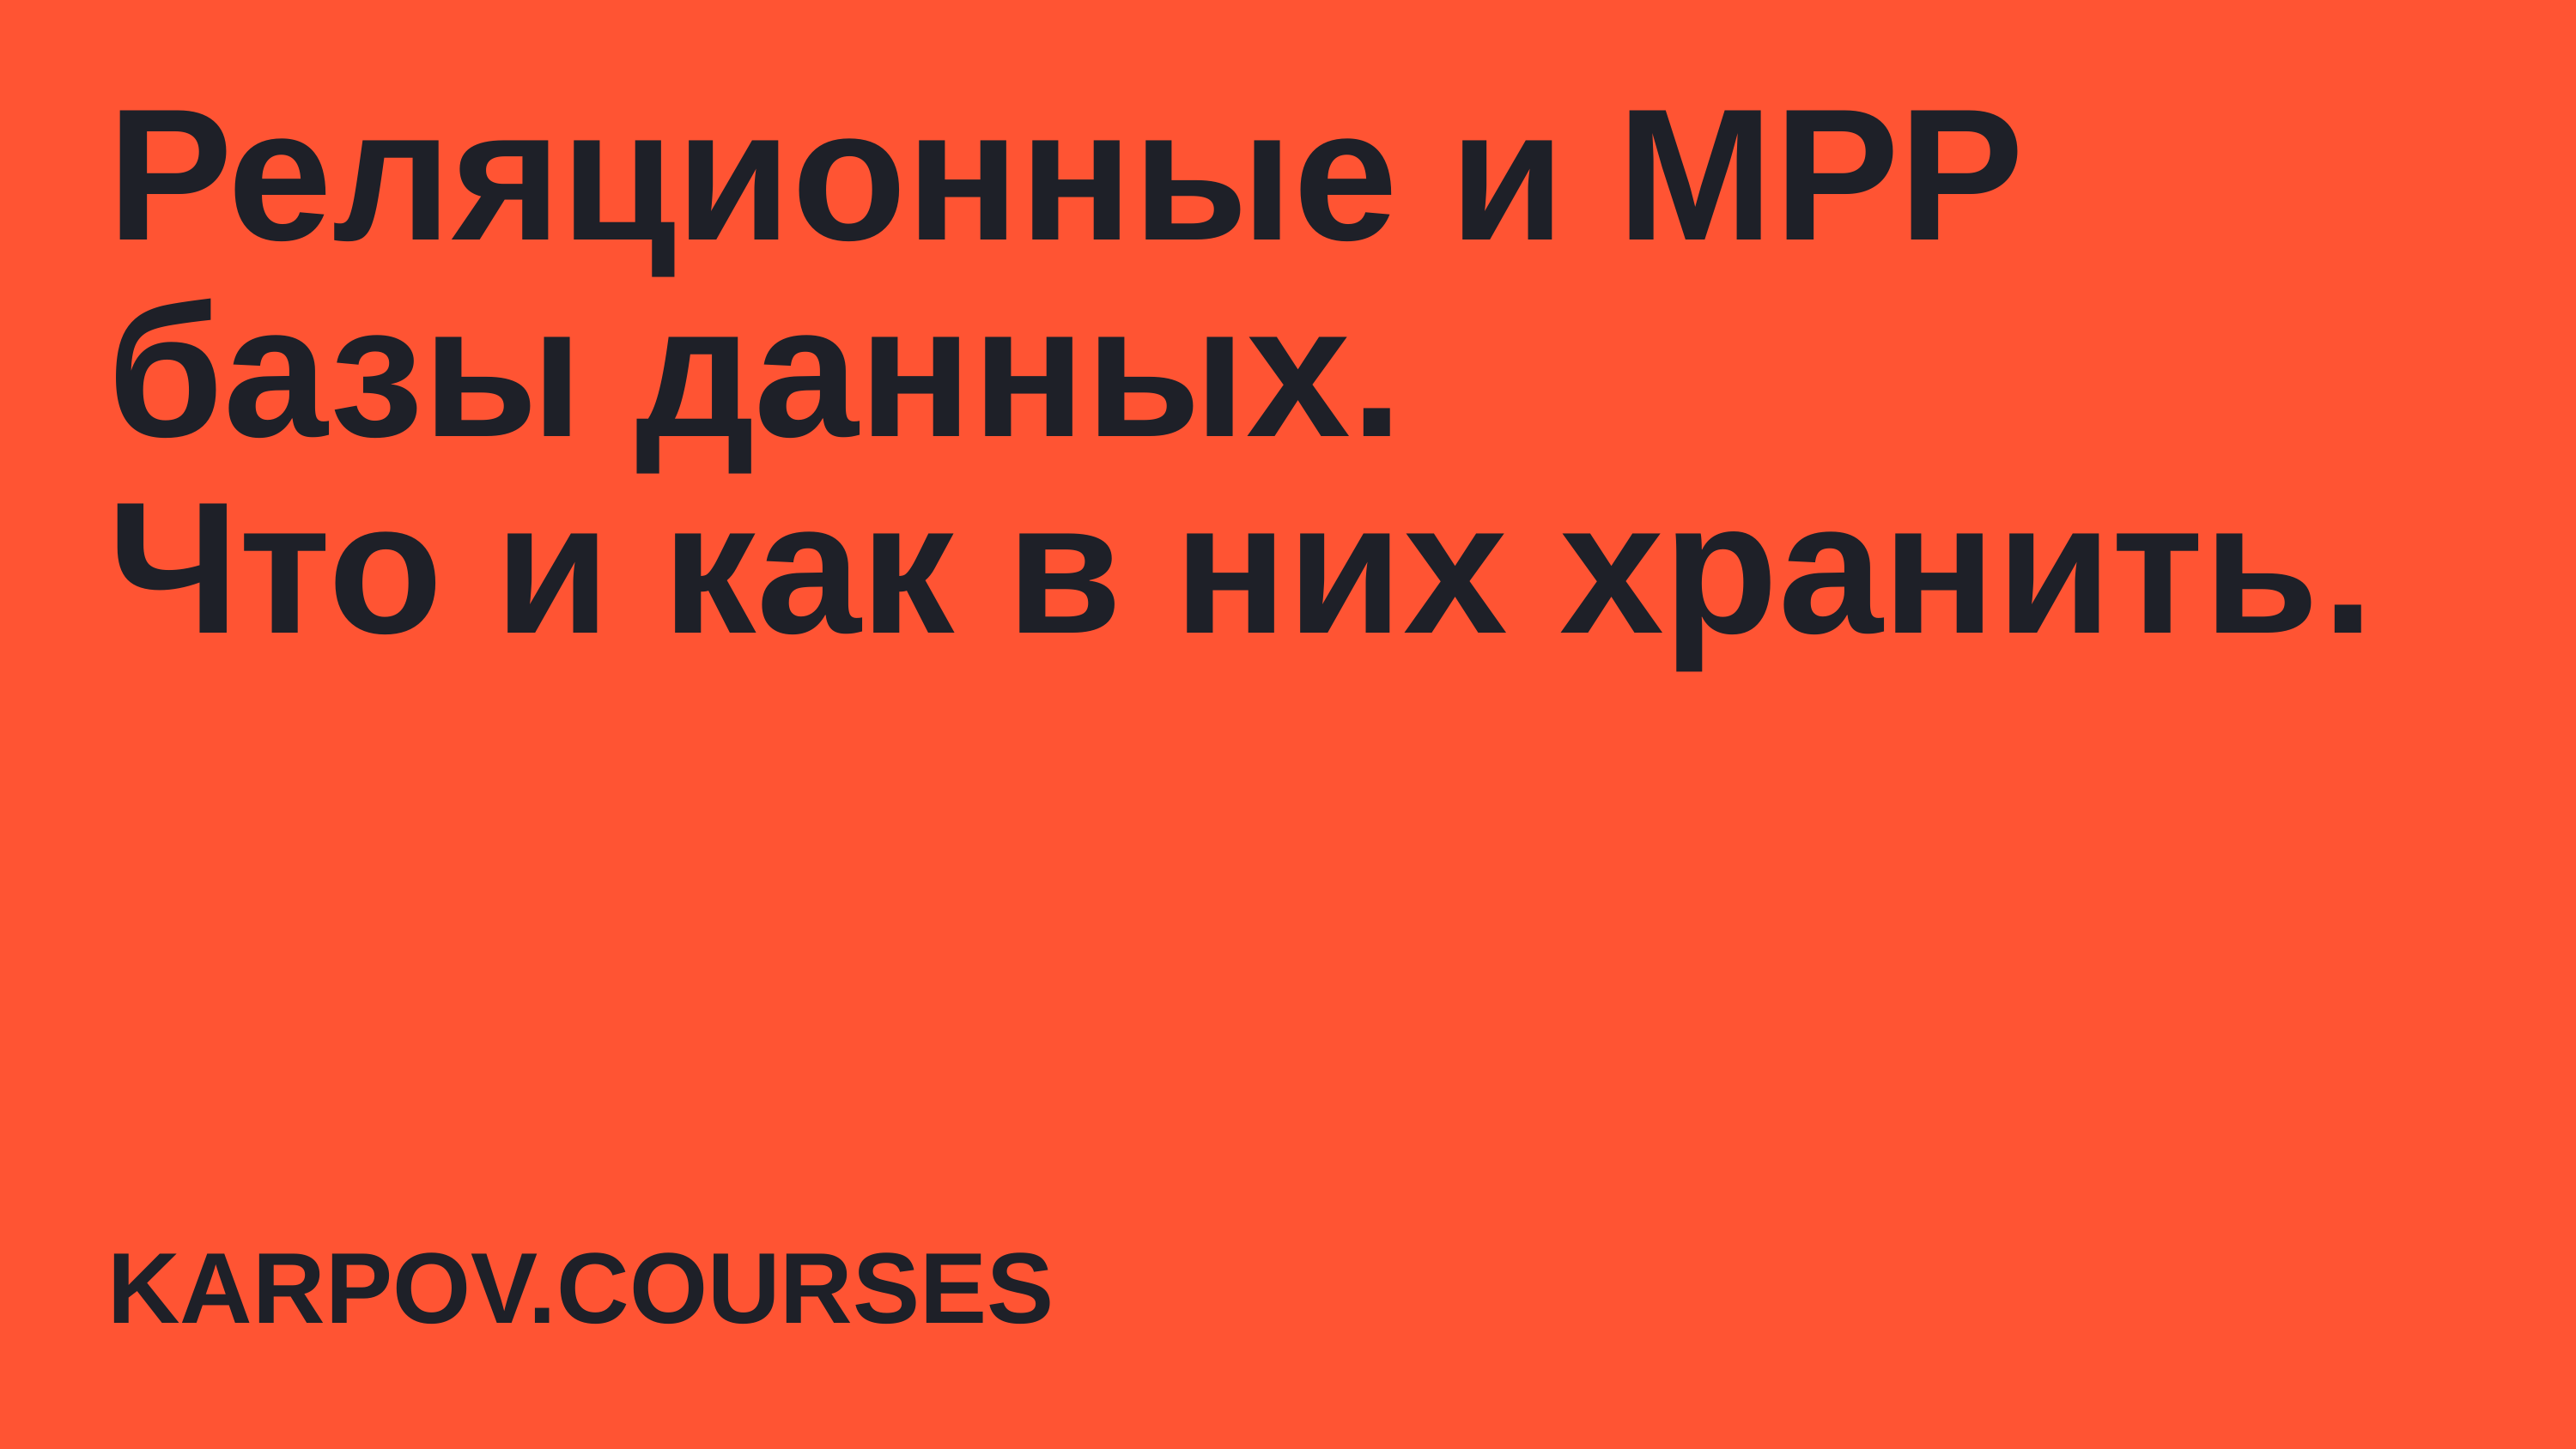

Реляционные и МРР базы данных.
Что и как в них хранить.